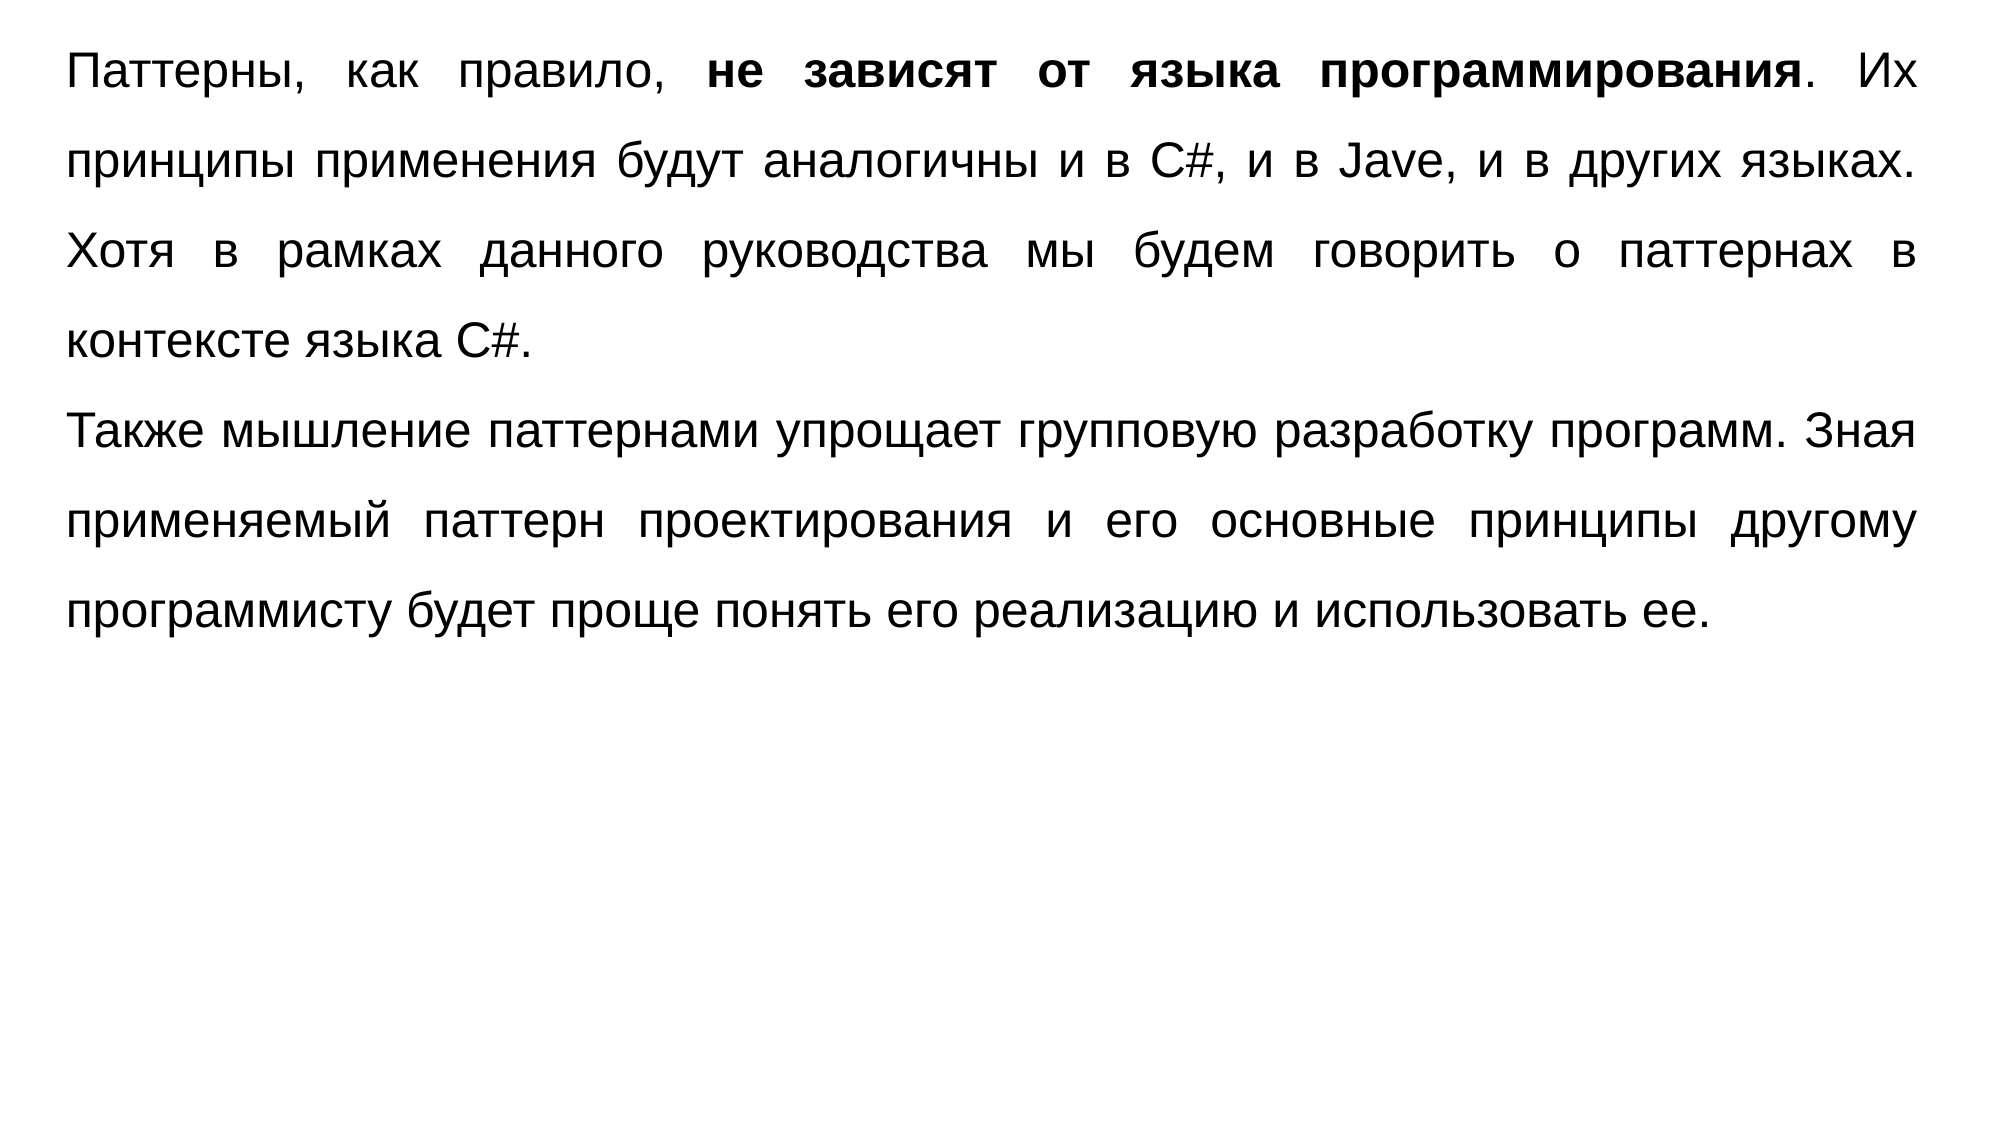

Паттерны, как правило, не зависят от языка программирования. Их принципы применения будут аналогичны и в C#, и в Jave, и в других языках. Хотя в рамках данного руководства мы будем говорить о паттернах в контексте языка C#.
Также мышление паттернами упрощает групповую разработку программ. Зная применяемый паттерн проектирования и его основные принципы другому программисту будет проще понять его реализацию и использовать ее.